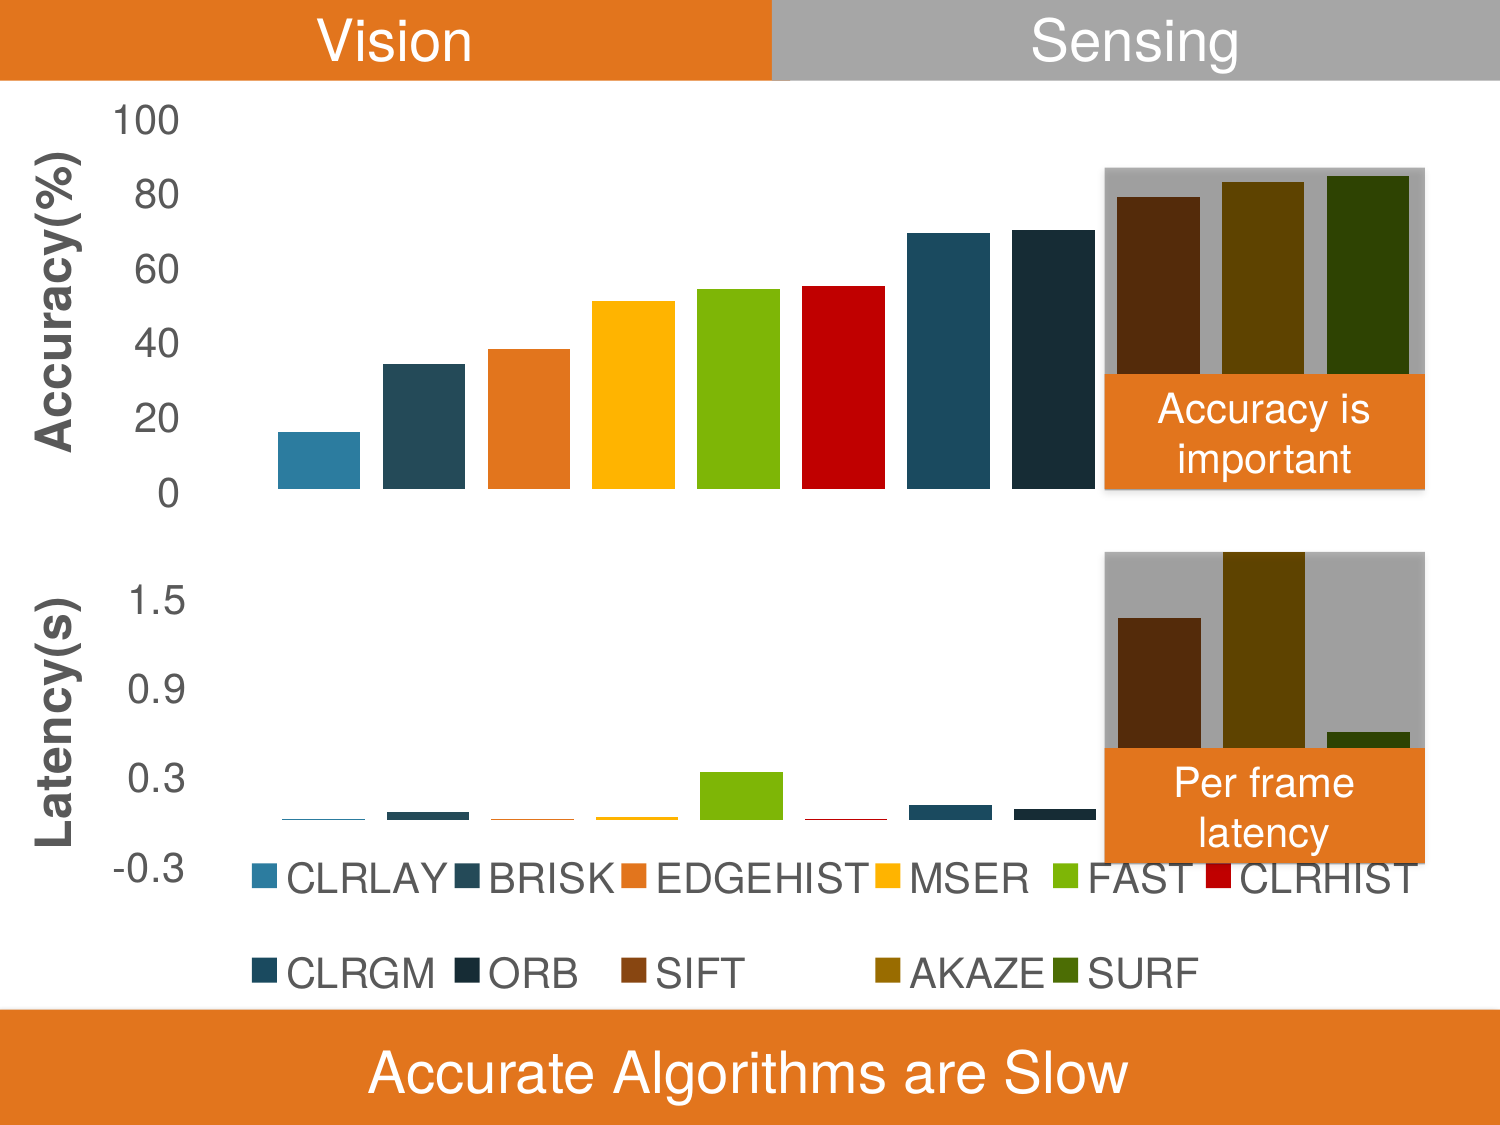

Vision
Sensing

### Chart

| Category | CLRLAY | EDGEHIST | MSER | CLRHIST | CLRGM | FAST | ORB | BRISK | AKAZE | SURF | SIFT |
|---|---|---|---|---|---|---|---|---|---|---|---|
| Algorithms | 15.2 | 33.6 | 37.6 | 50.4 | 53.6 | 54.4 | 68.8 | 69.6 | 78.4 | 82.4 | 84.0 |
Accuracy is important

### Chart

| Category | CLRLAY | BRISK | EDGEHIST | MSER | FAST | CLRHIST | CLRGM | ORB | SIFT | AKAZE | SURF |
|---|---|---|---|---|---|---|---|---|---|---|---|
| Category 1 | 0.00278425 | 0.049185 | 0.002705 | 0.0142756 | 0.32043 | 0.005964 | 0.098968 | 0.07065 | 1.35971 | 1.871645 | 0.58909 |
Per frame latency
Accurate Algorithms are Slow